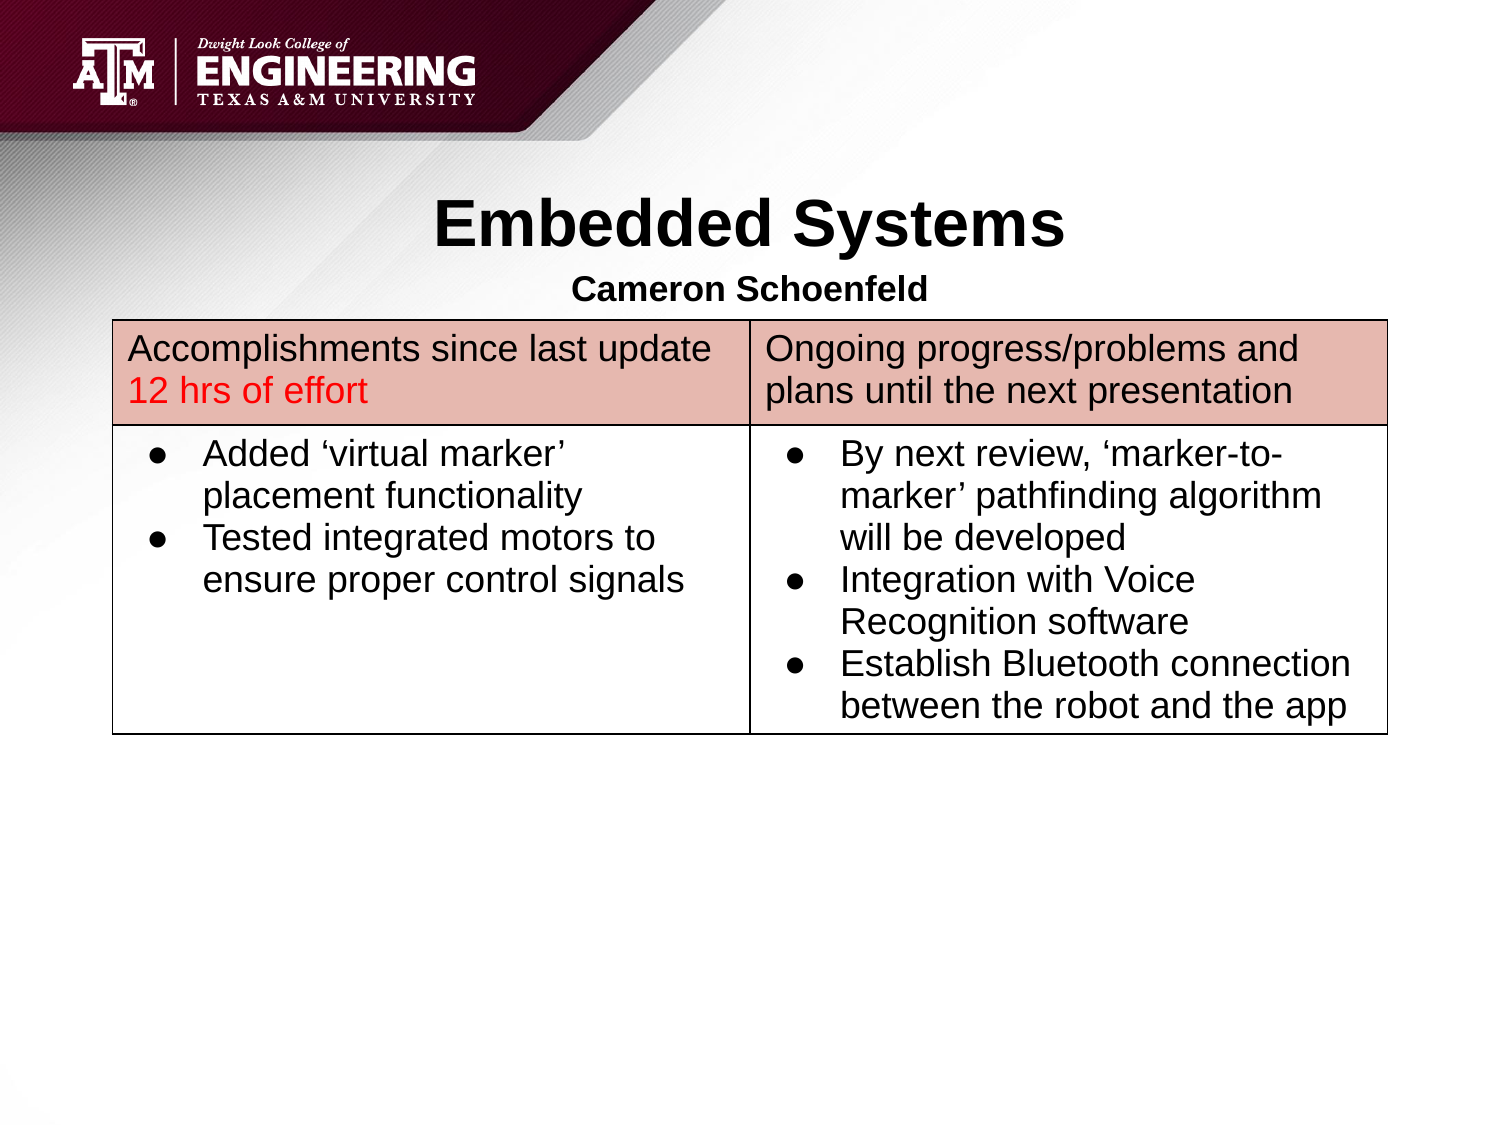

# Embedded Systems
Cameron Schoenfeld
| Accomplishments since last update 12 hrs of effort | Ongoing progress/problems and plans until the next presentation |
| --- | --- |
| Added ‘virtual marker’ placement functionality Tested integrated motors to ensure proper control signals | By next review, ‘marker-to-marker’ pathfinding algorithm will be developed Integration with Voice Recognition software Establish Bluetooth connection between the robot and the app |